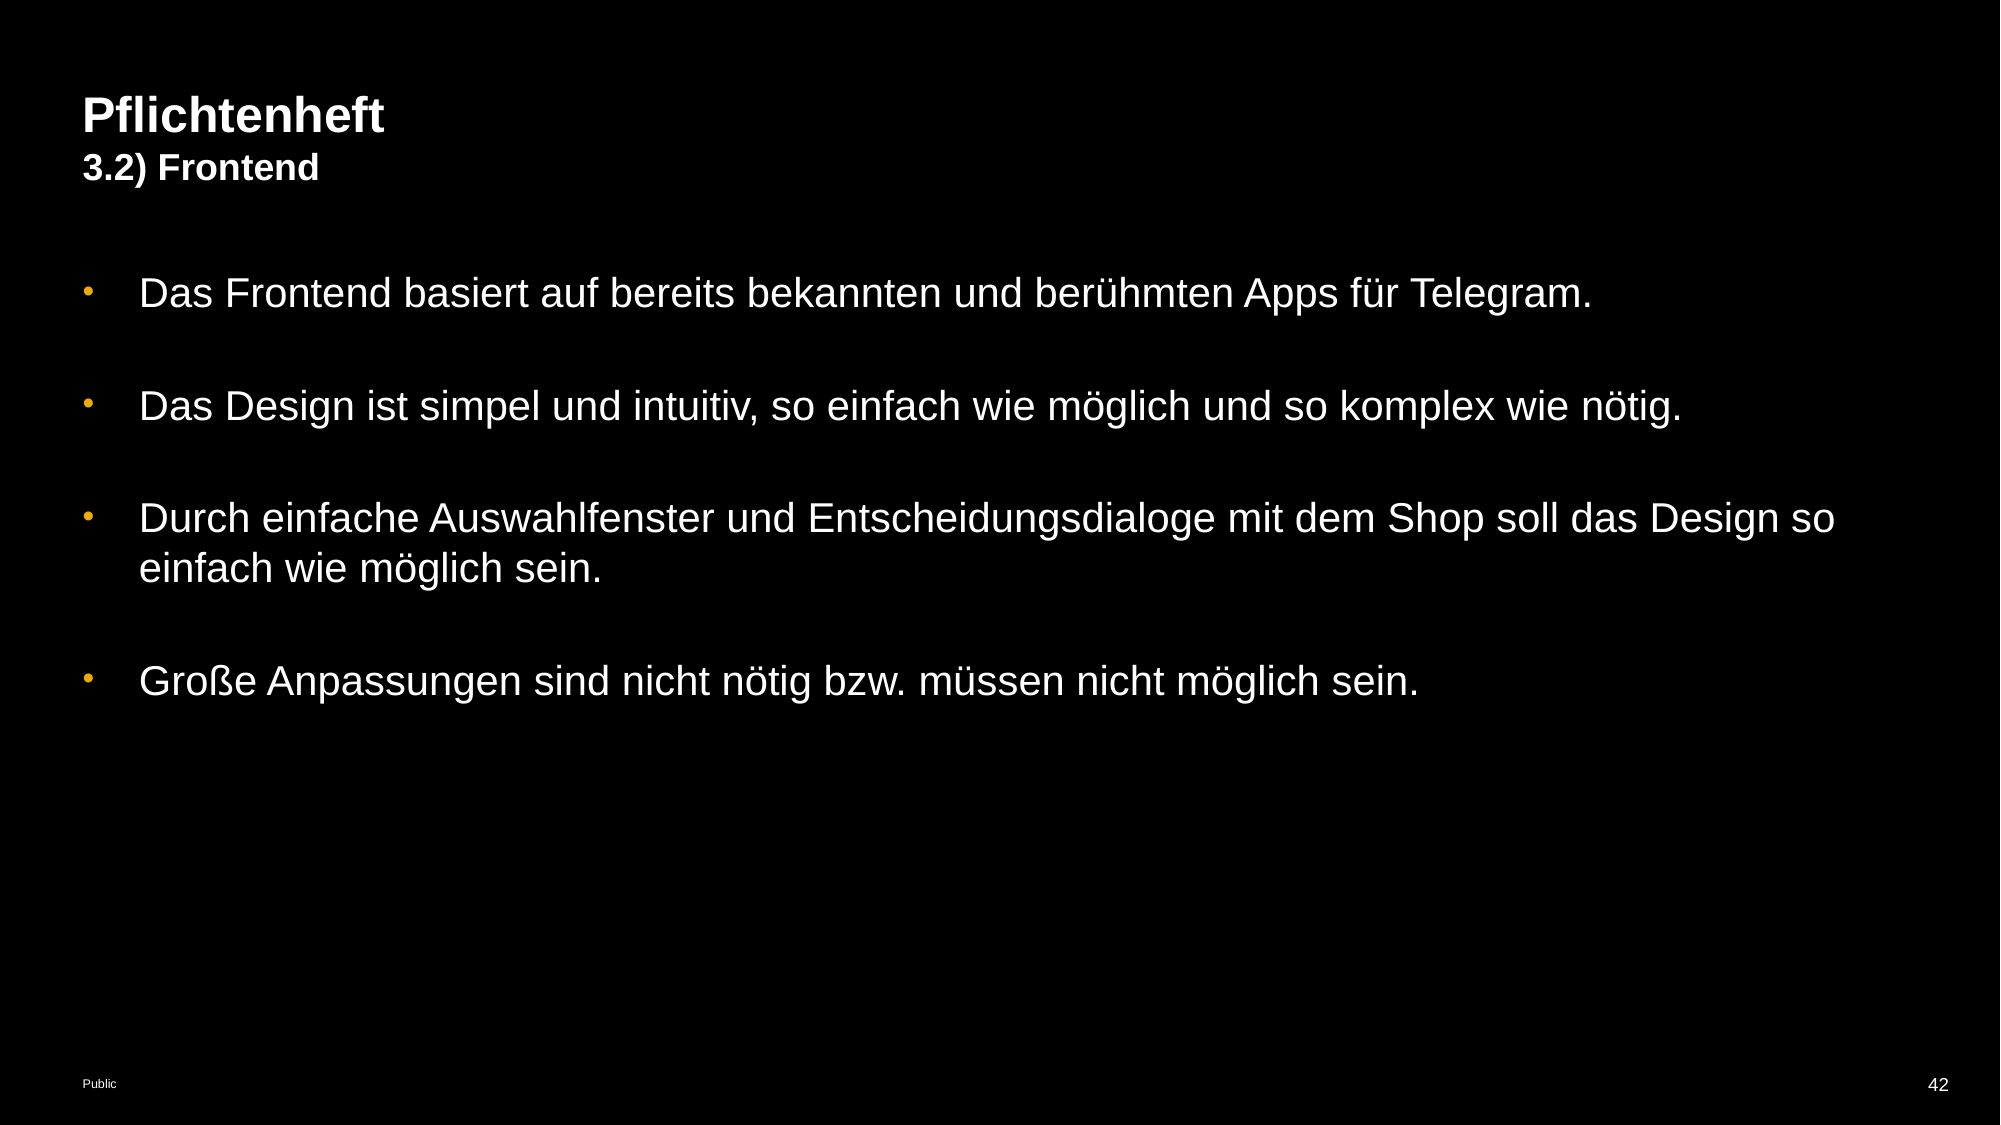

# Pflichtenheft
3.2) Frontend
Das Frontend basiert auf bereits bekannten und berühmten Apps für Telegram.
Das Design ist simpel und intuitiv, so einfach wie möglich und so komplex wie nötig.
Durch einfache Auswahlfenster und Entscheidungsdialoge mit dem Shop soll das Design so einfach wie möglich sein.
Große Anpassungen sind nicht nötig bzw. müssen nicht möglich sein.